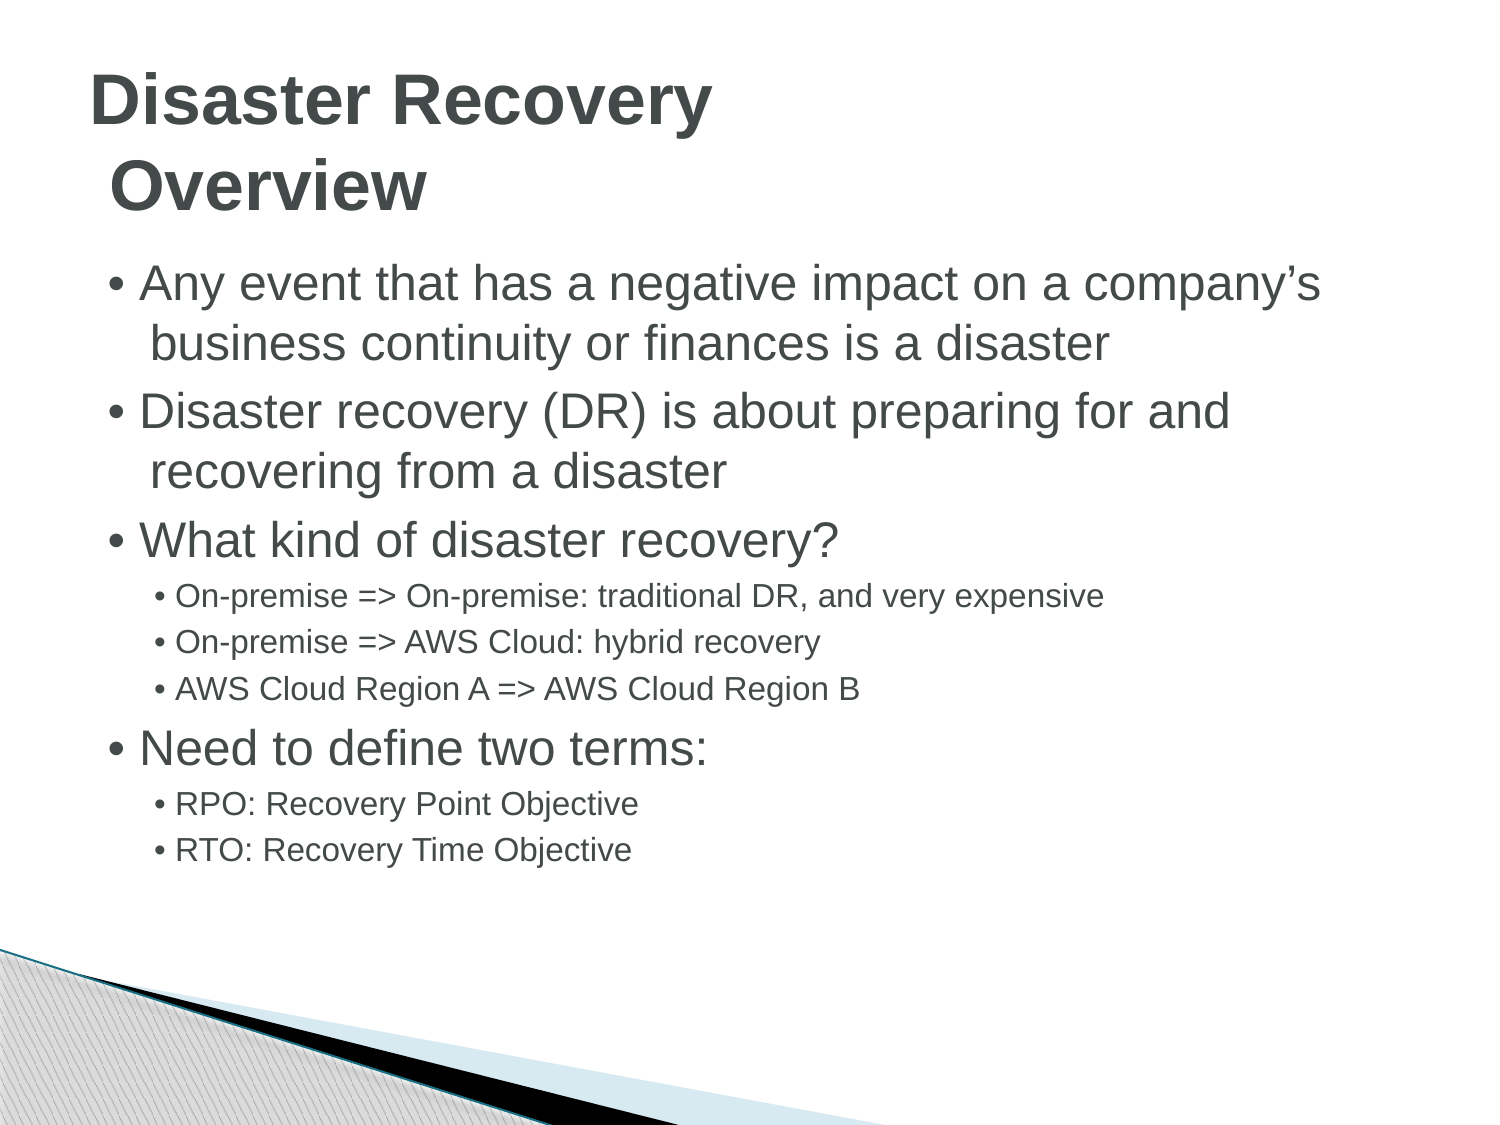

# Disaster Recovery Overview
• Any event that has a negative impact on a company’s business continuity or finances is a disaster
• Disaster recovery (DR) is about preparing for and recovering from a disaster
• What kind of disaster recovery?
• On-premise => On-premise: traditional DR, and very expensive
• On-premise => AWS Cloud: hybrid recovery
• AWS Cloud Region A => AWS Cloud Region B
• Need to define two terms:
• RPO: Recovery Point Objective
• RTO: Recovery Time Objective